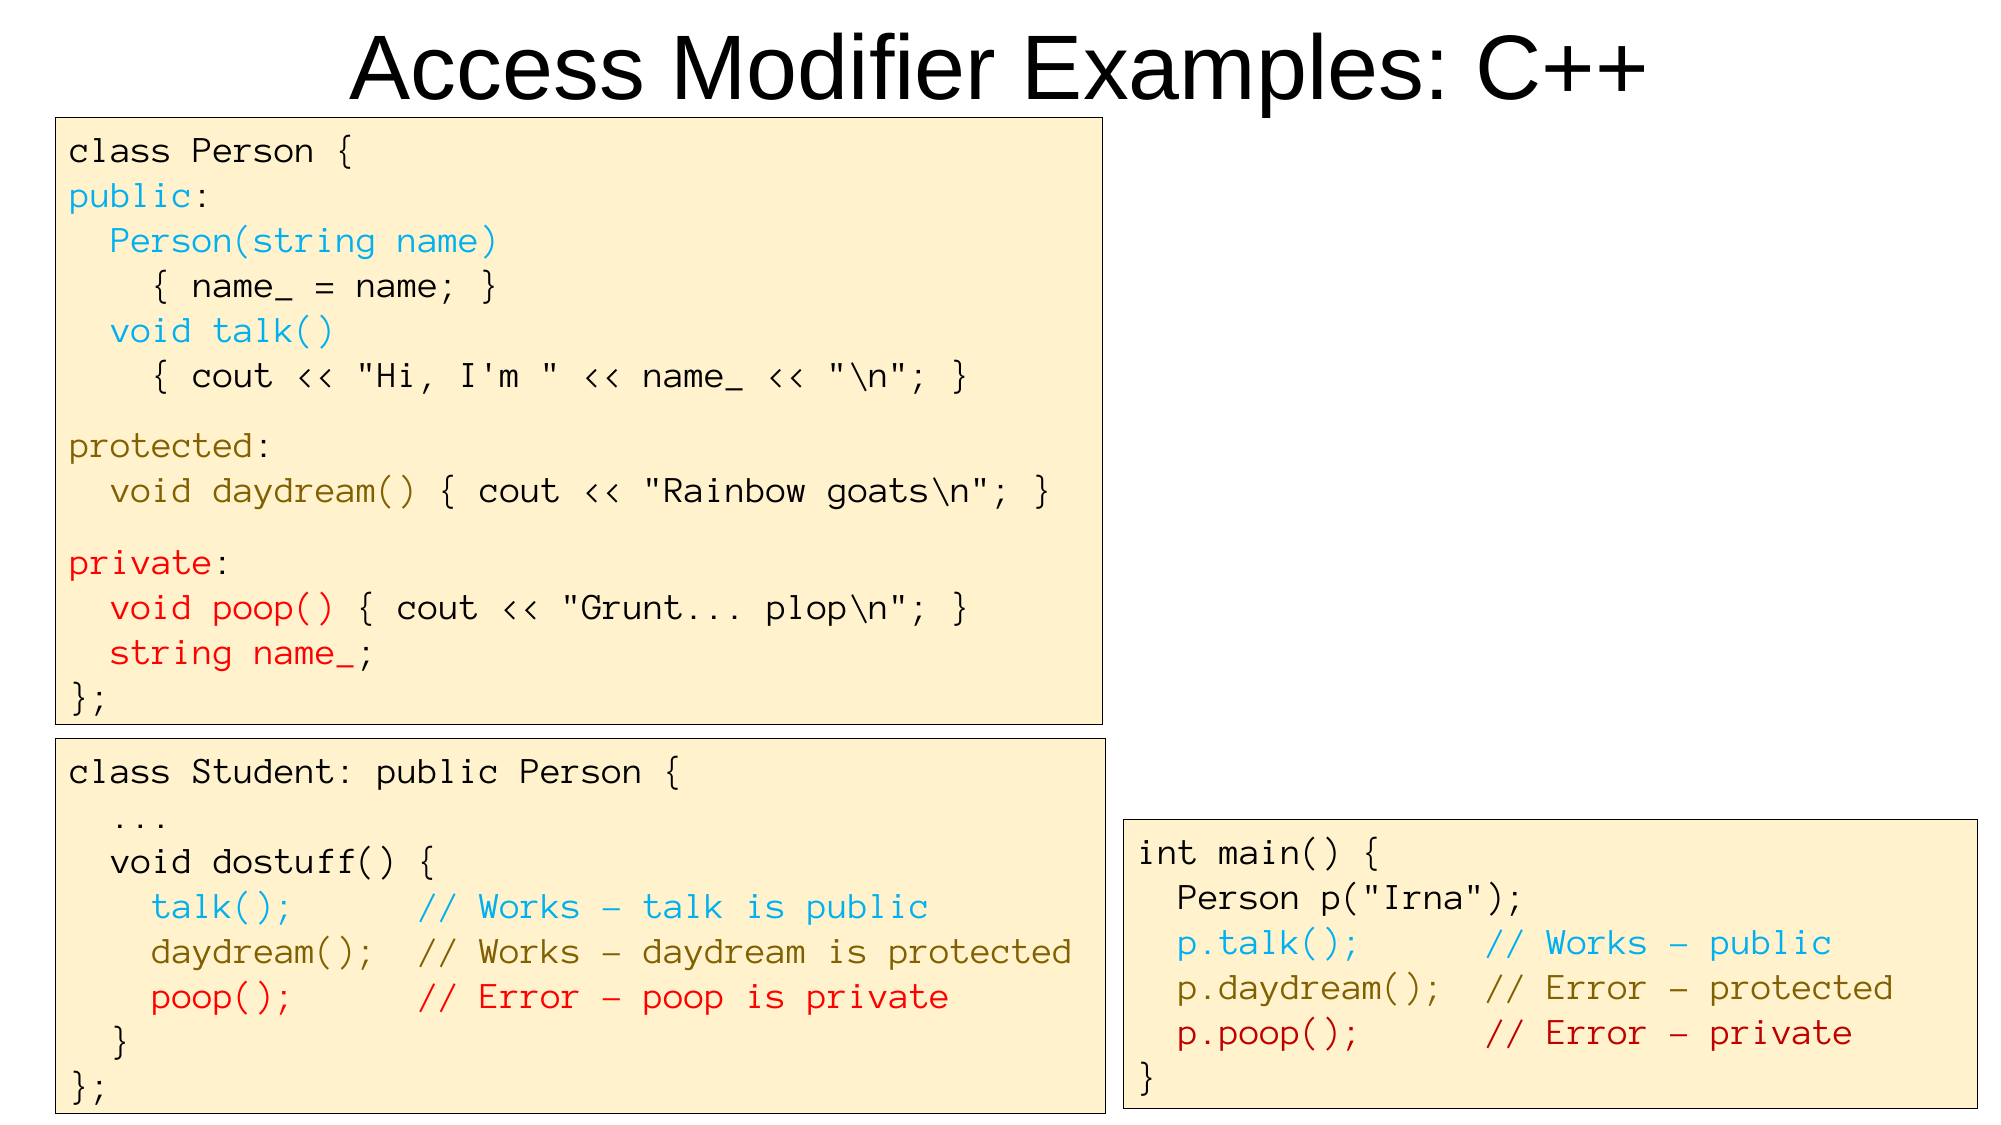

Access Modifier Examples: C++
class Person {
public:
  Person(string name)
    { name_ = name; }
  void talk()
    { cout << "Hi, I'm " << name_ << "\n"; }

protected:
  void daydream() { cout << "Rainbow goats\n"; }

private:
  void poop() { cout << "Grunt... plop\n"; }
  string name_;
};

class Student: public Person {
  ...
  void dostuff() {
    talk();      // Works – talk is public
    daydream();  // Works – daydream is protected
    poop();      // Error – poop is private
  }
};
int main() {
  Person p("Irna");
  p.talk();      // Works – public
  p.daydream();  // Error - protected
  p.poop();      // Error – private
}